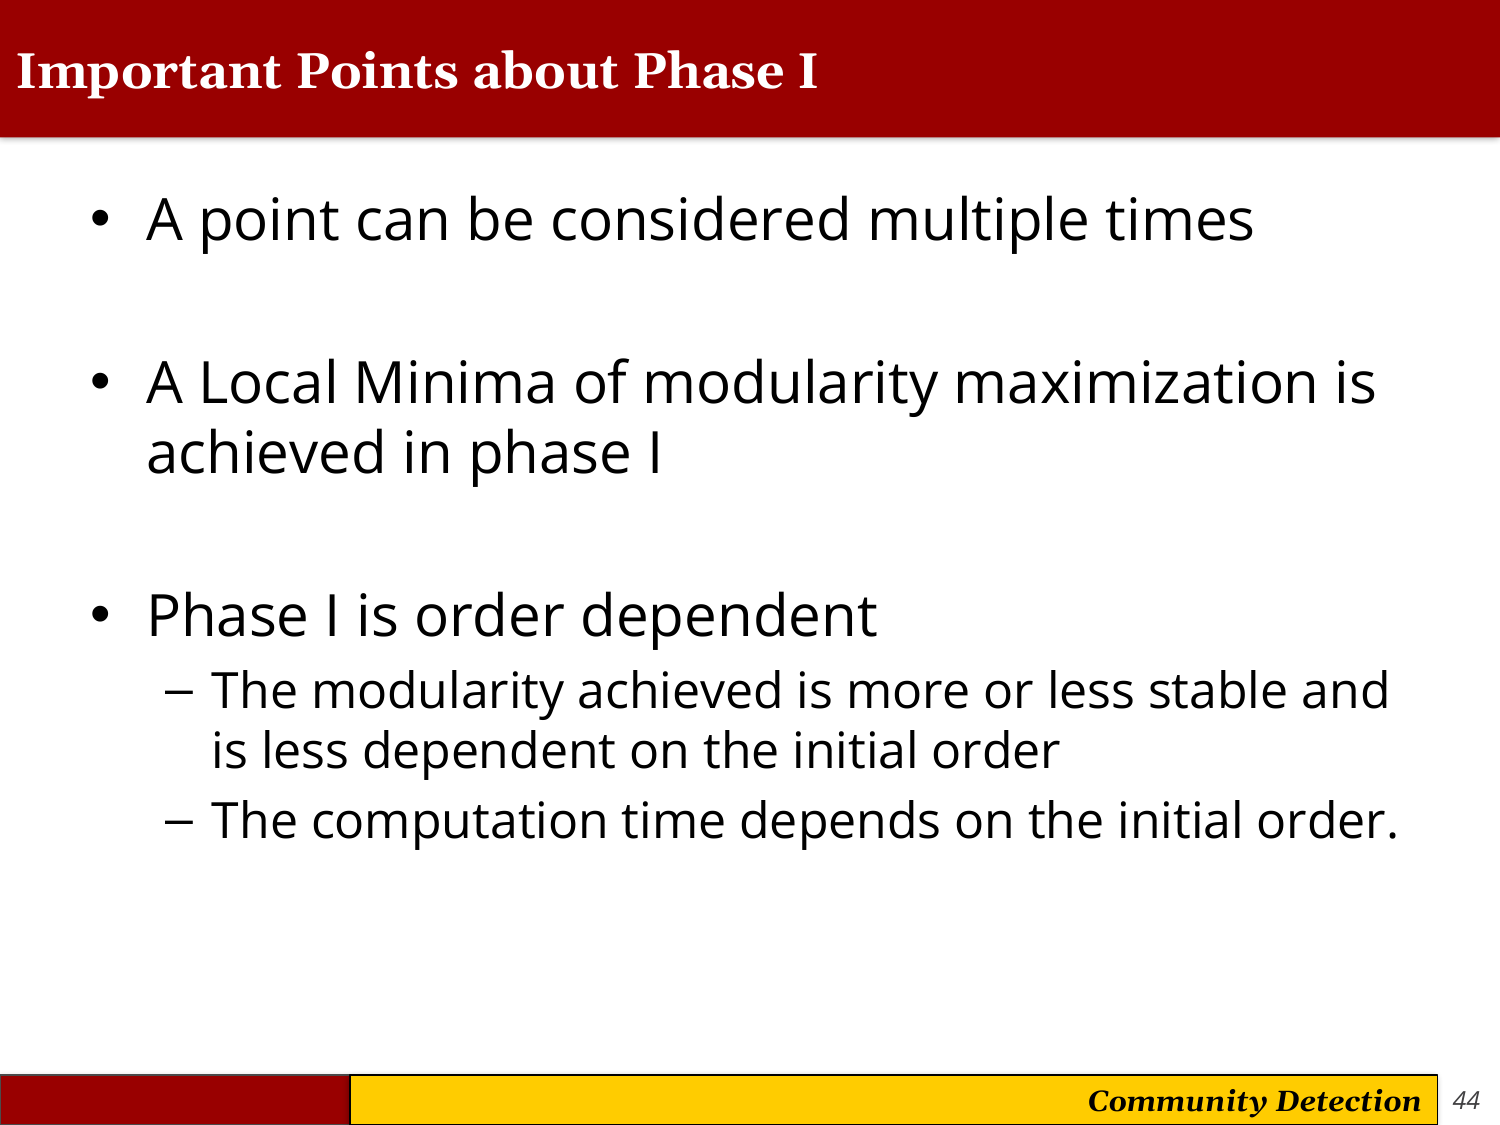

# Important Points about Phase I
A point can be considered multiple times

A Local Minima of modularity maximization is achieved in phase I

Phase I is order dependent
The modularity achieved is more or less stable and is less dependent on the initial order
The computation time depends on the initial order.